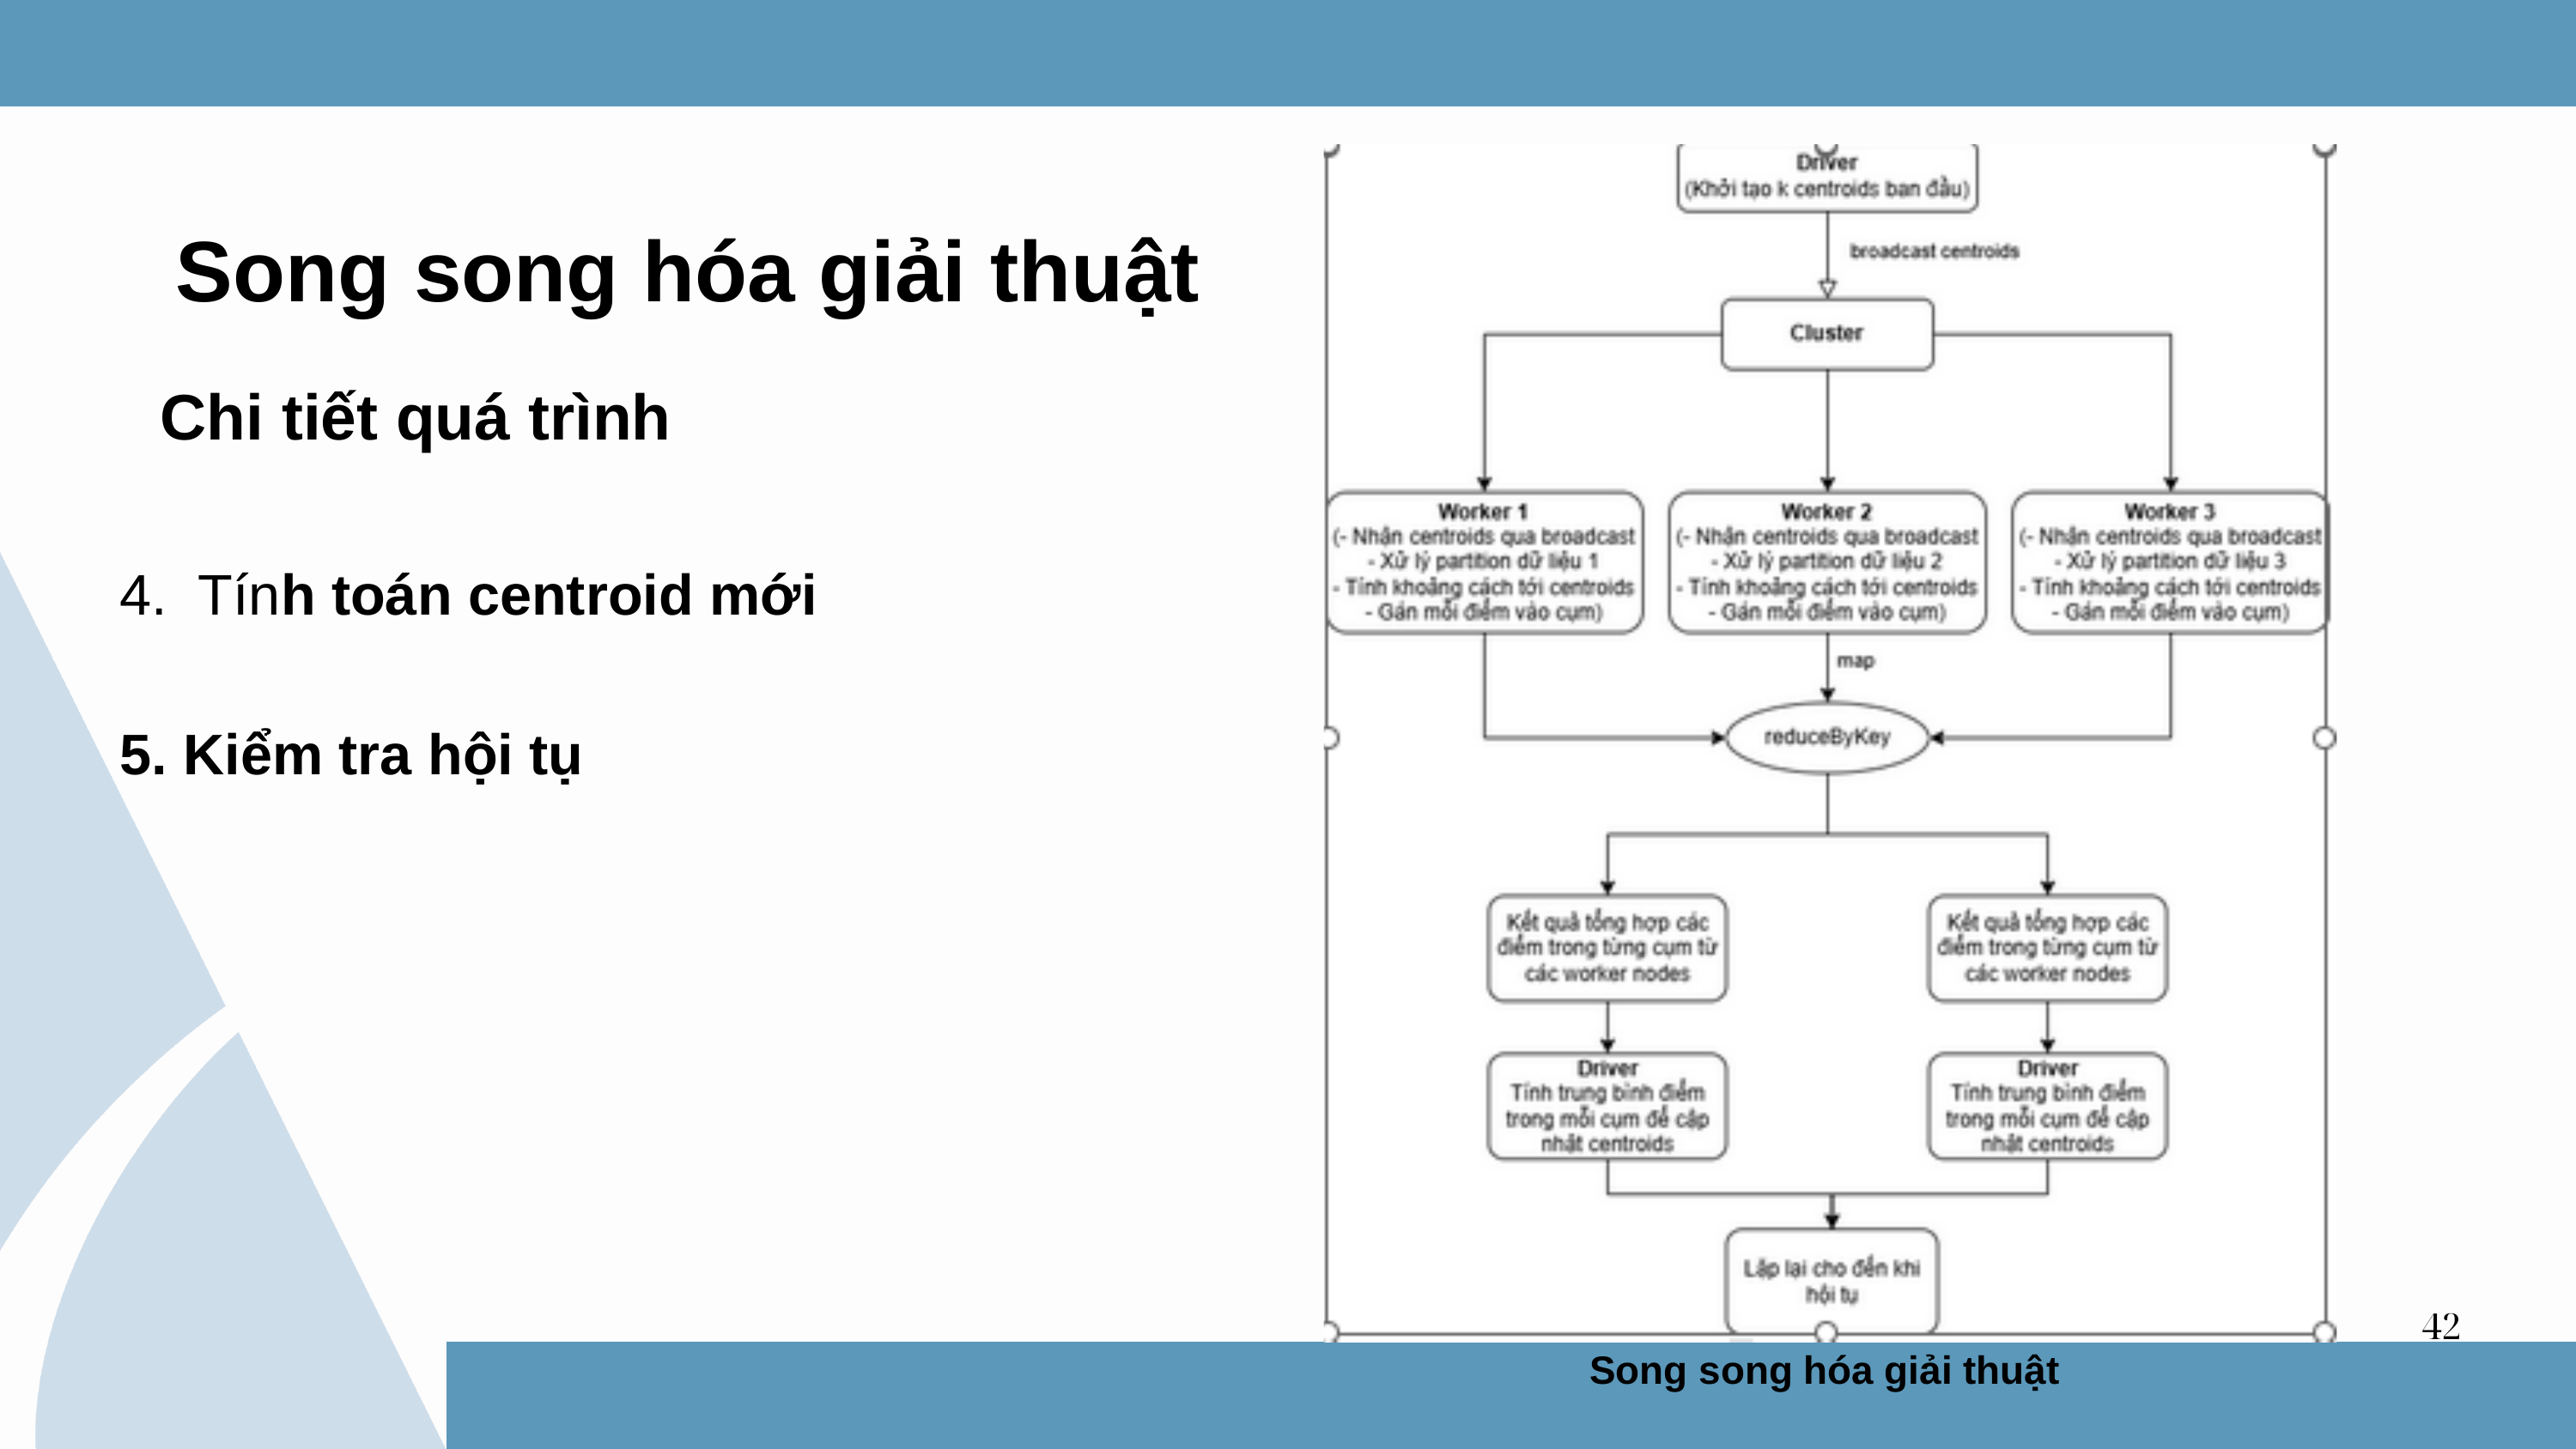

Song song hóa giải thuật
Chi tiết quá trình

4.  ​Tính toán centroid mới

5. Kiểm tra hội tụ
42
Song song hóa giải thuật